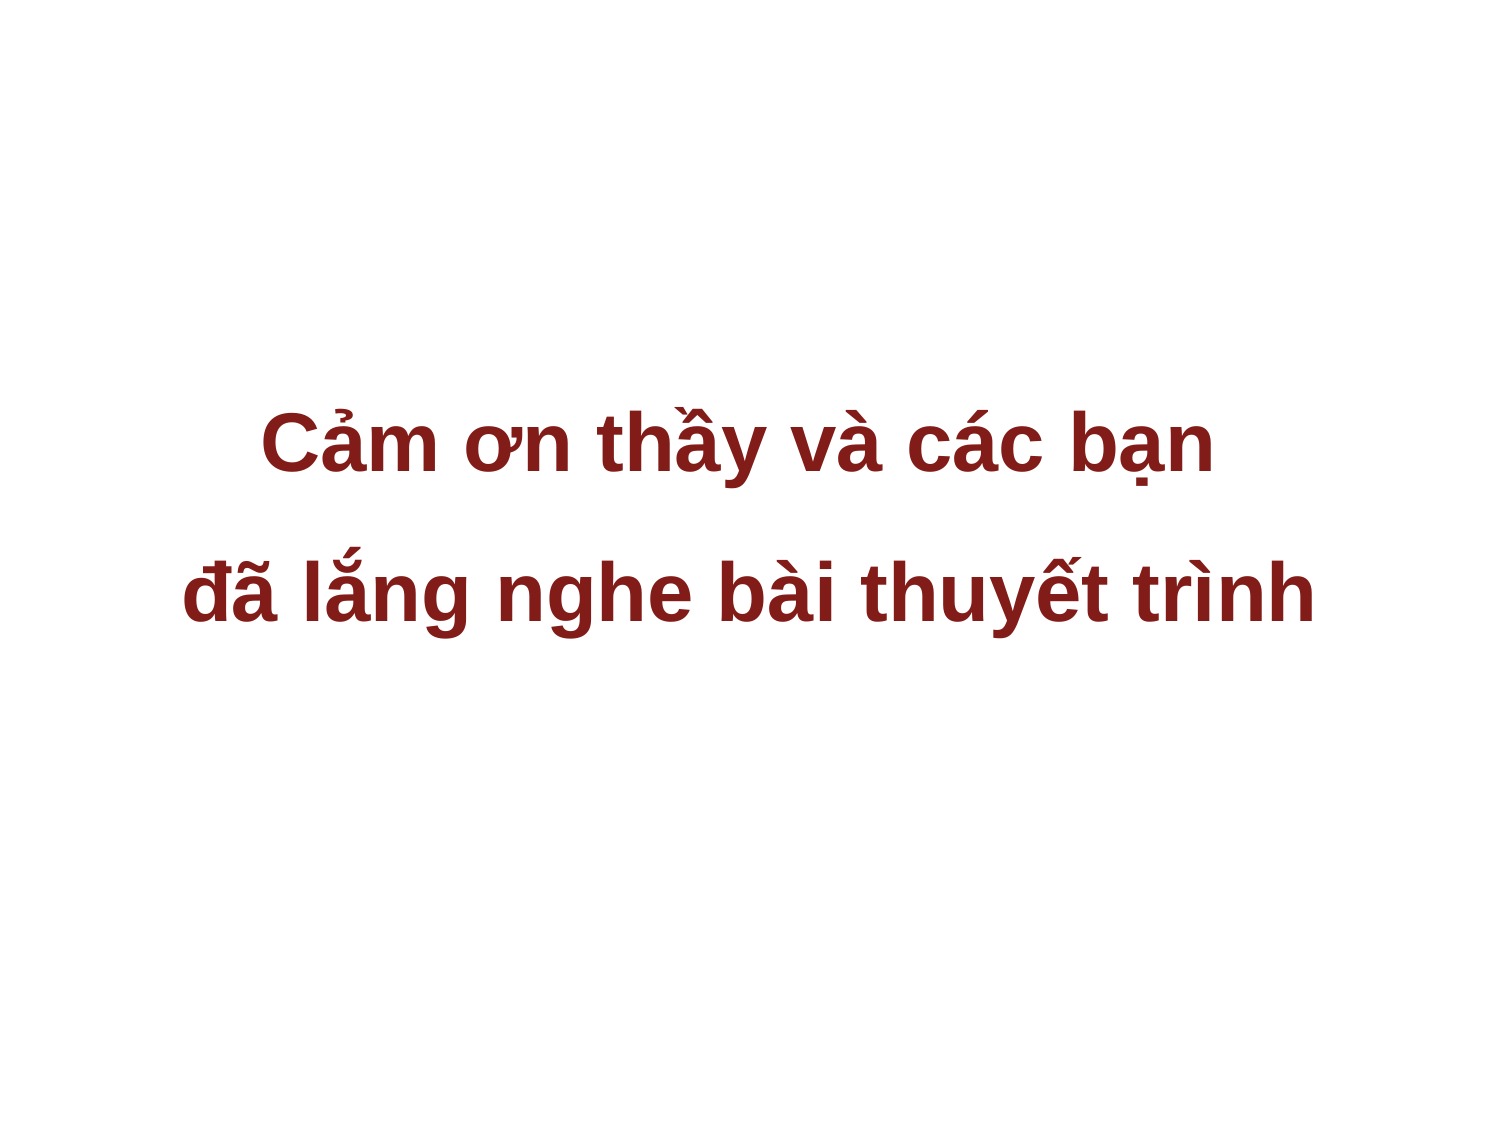

Cảm ơn thầy và các bạn
đã lắng nghe bài thuyết trình